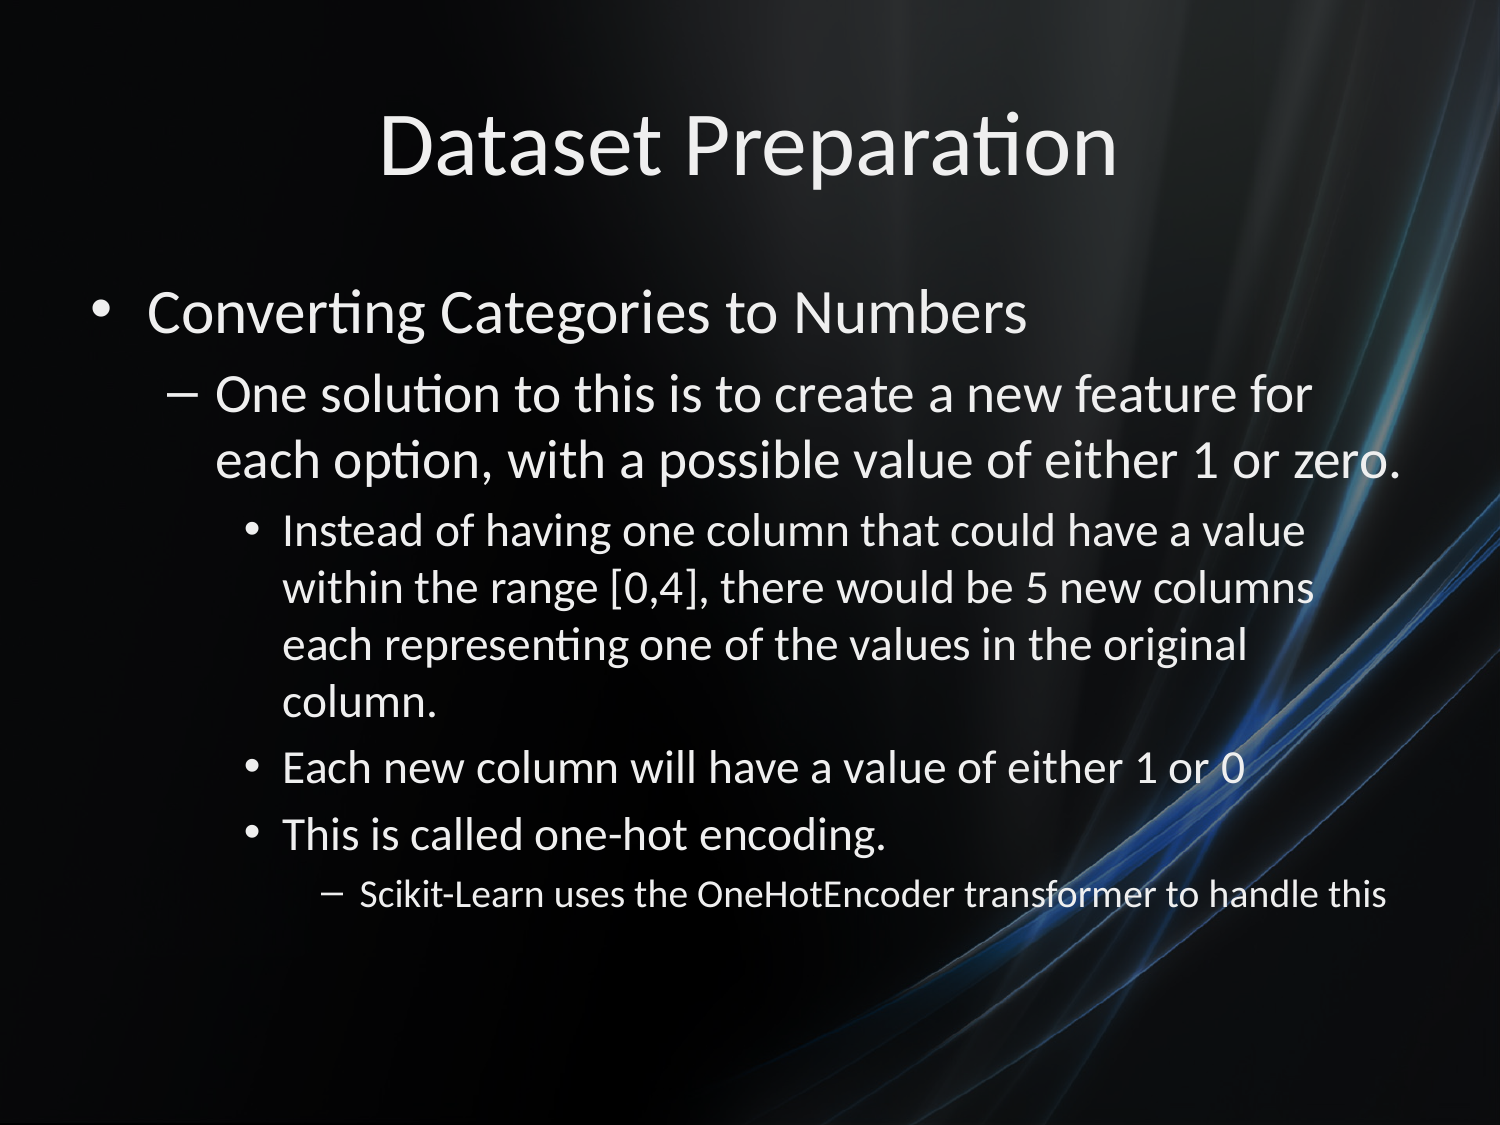

# Dataset Preparation
Converting Categories to Numbers
One solution to this is to create a new feature for each option, with a possible value of either 1 or zero.
Instead of having one column that could have a value within the range [0,4], there would be 5 new columns each representing one of the values in the original column.
Each new column will have a value of either 1 or 0
This is called one-hot encoding.
Scikit-Learn uses the OneHotEncoder transformer to handle this